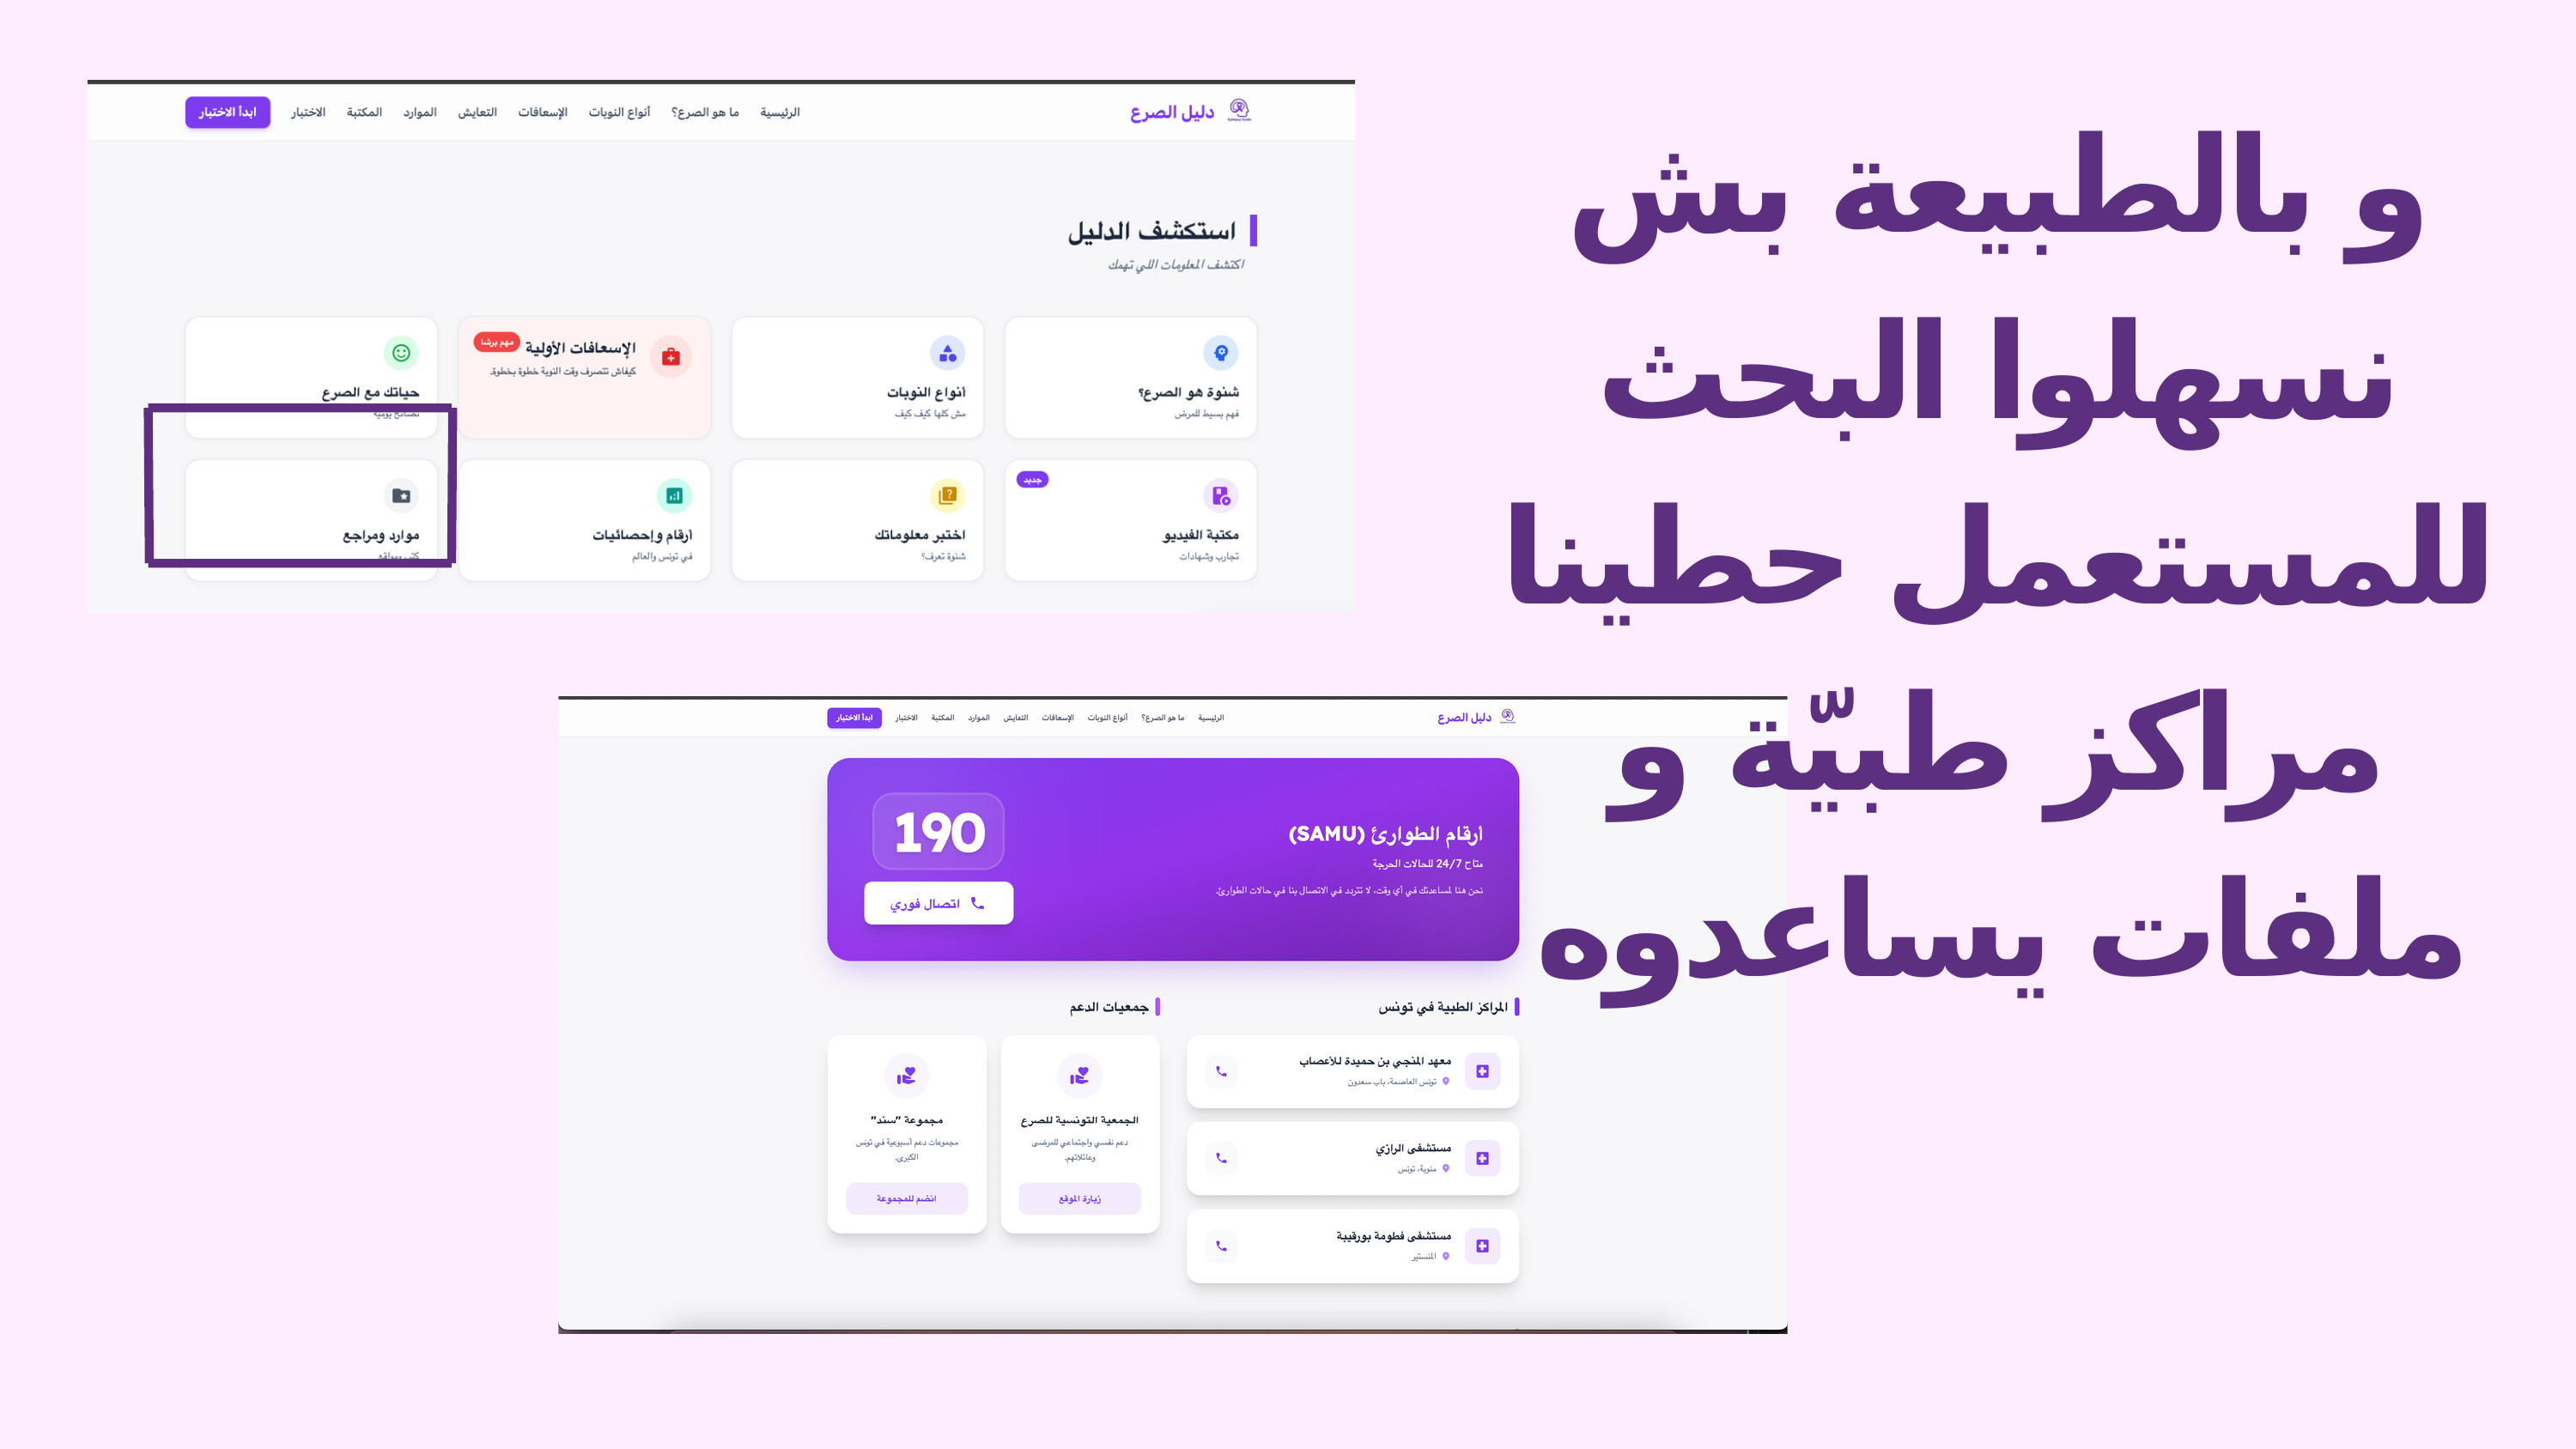

و بالطبيعة بش نسهلوا البحث للمستعمل حطينا مراكز طبيّة و ملفات يساعدوه